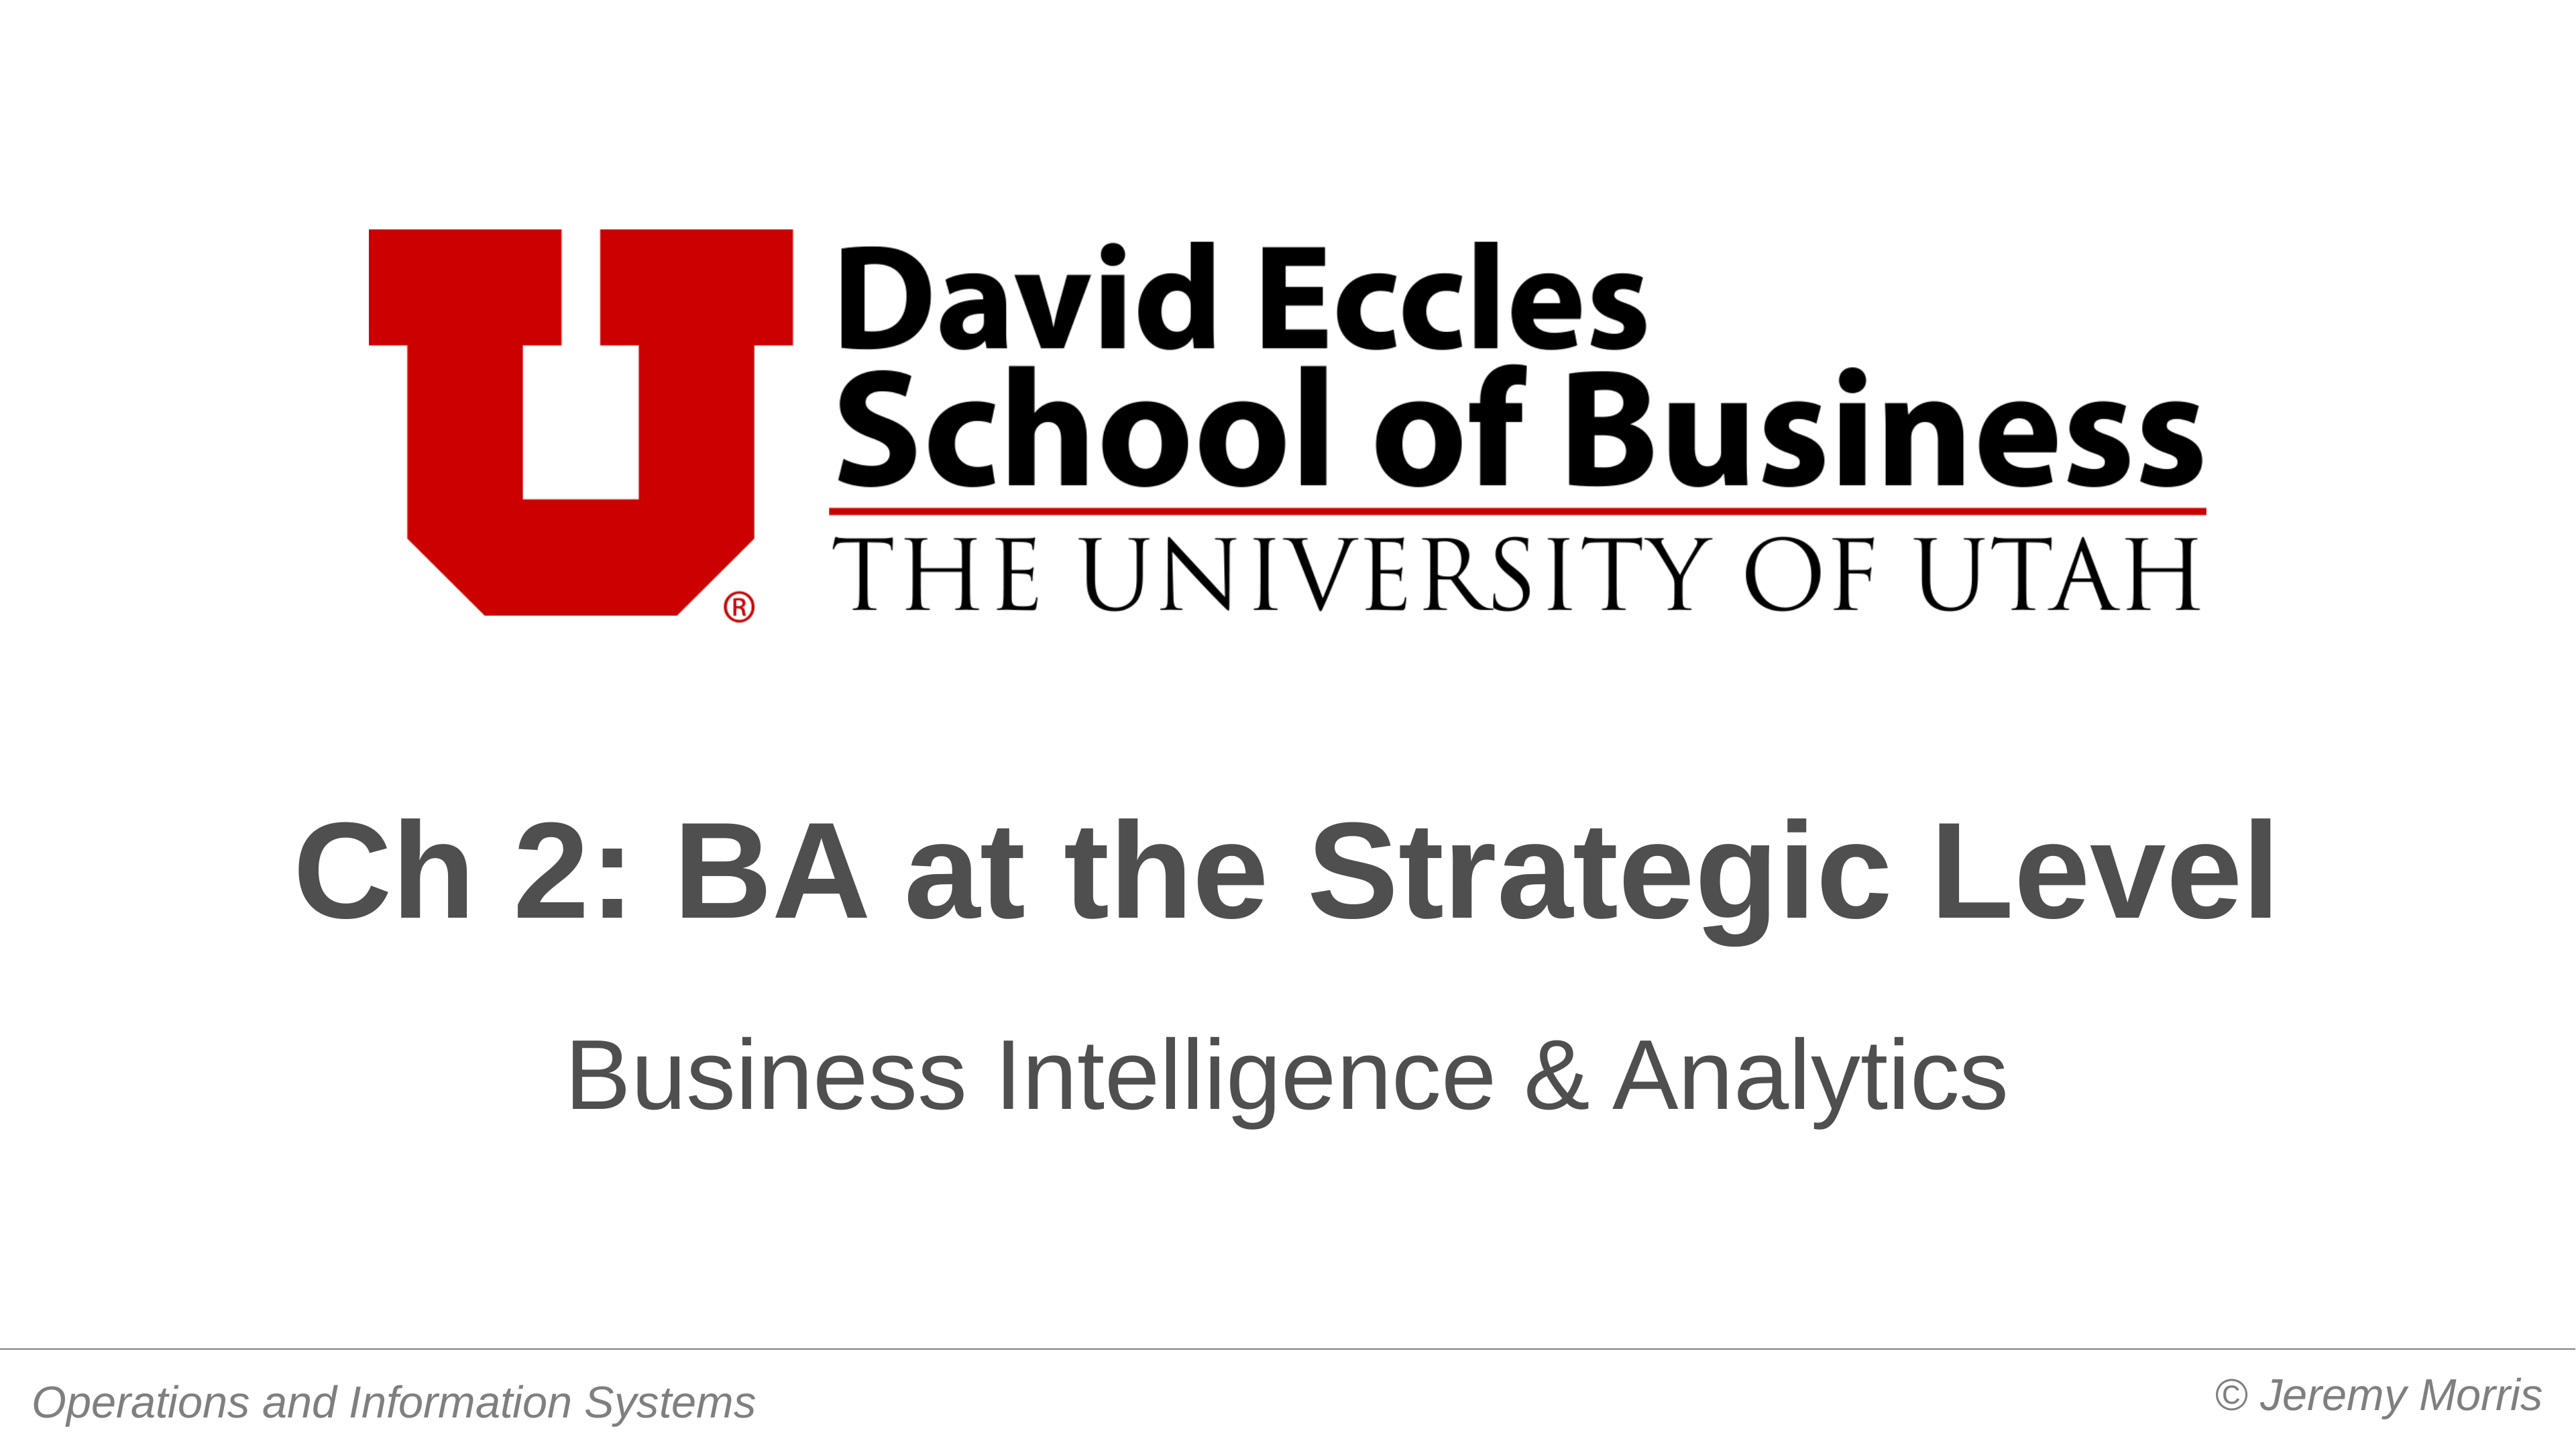

Ch 2: BA at the Strategic Level
Business Intelligence & Analytics